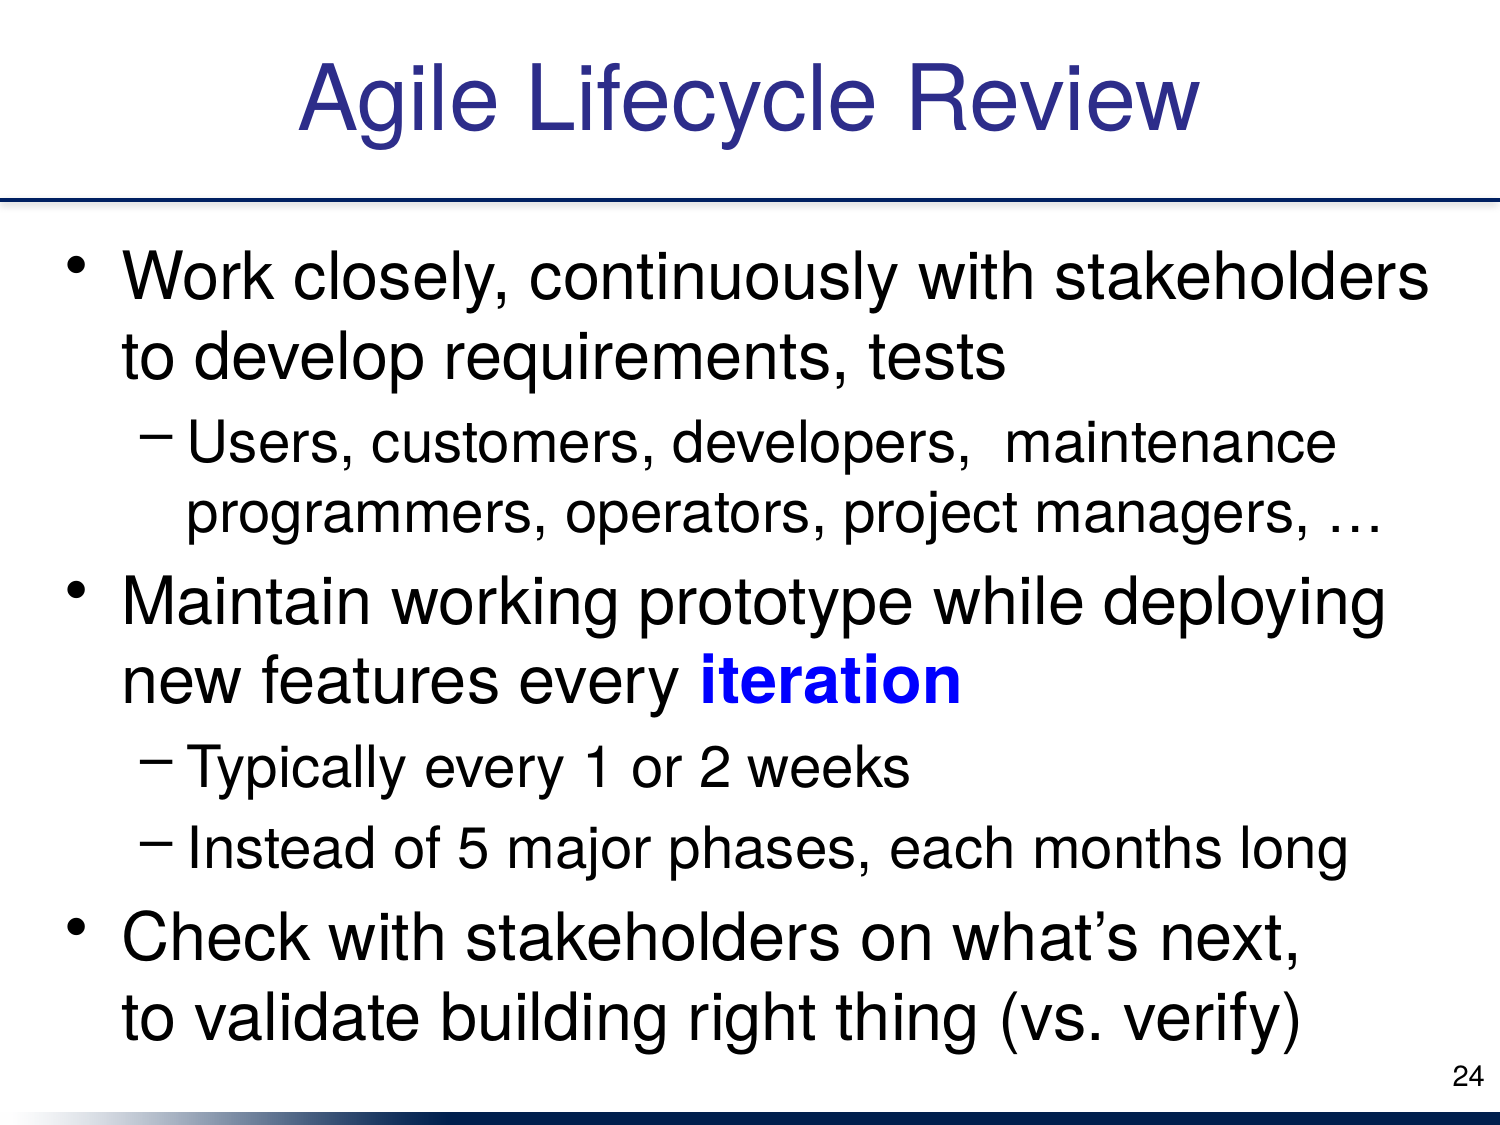

# Agile Lifecycle Review
Work closely, continuously with stakeholders to develop requirements, tests
Users, customers, developers,  maintenance programmers, operators, project managers, …
Maintain working prototype while deploying new features every iteration
Typically every 1 or 2 weeks
Instead of 5 major phases, each months long
Check with stakeholders on what’s next,
to validate building right thing (vs. verify)

24